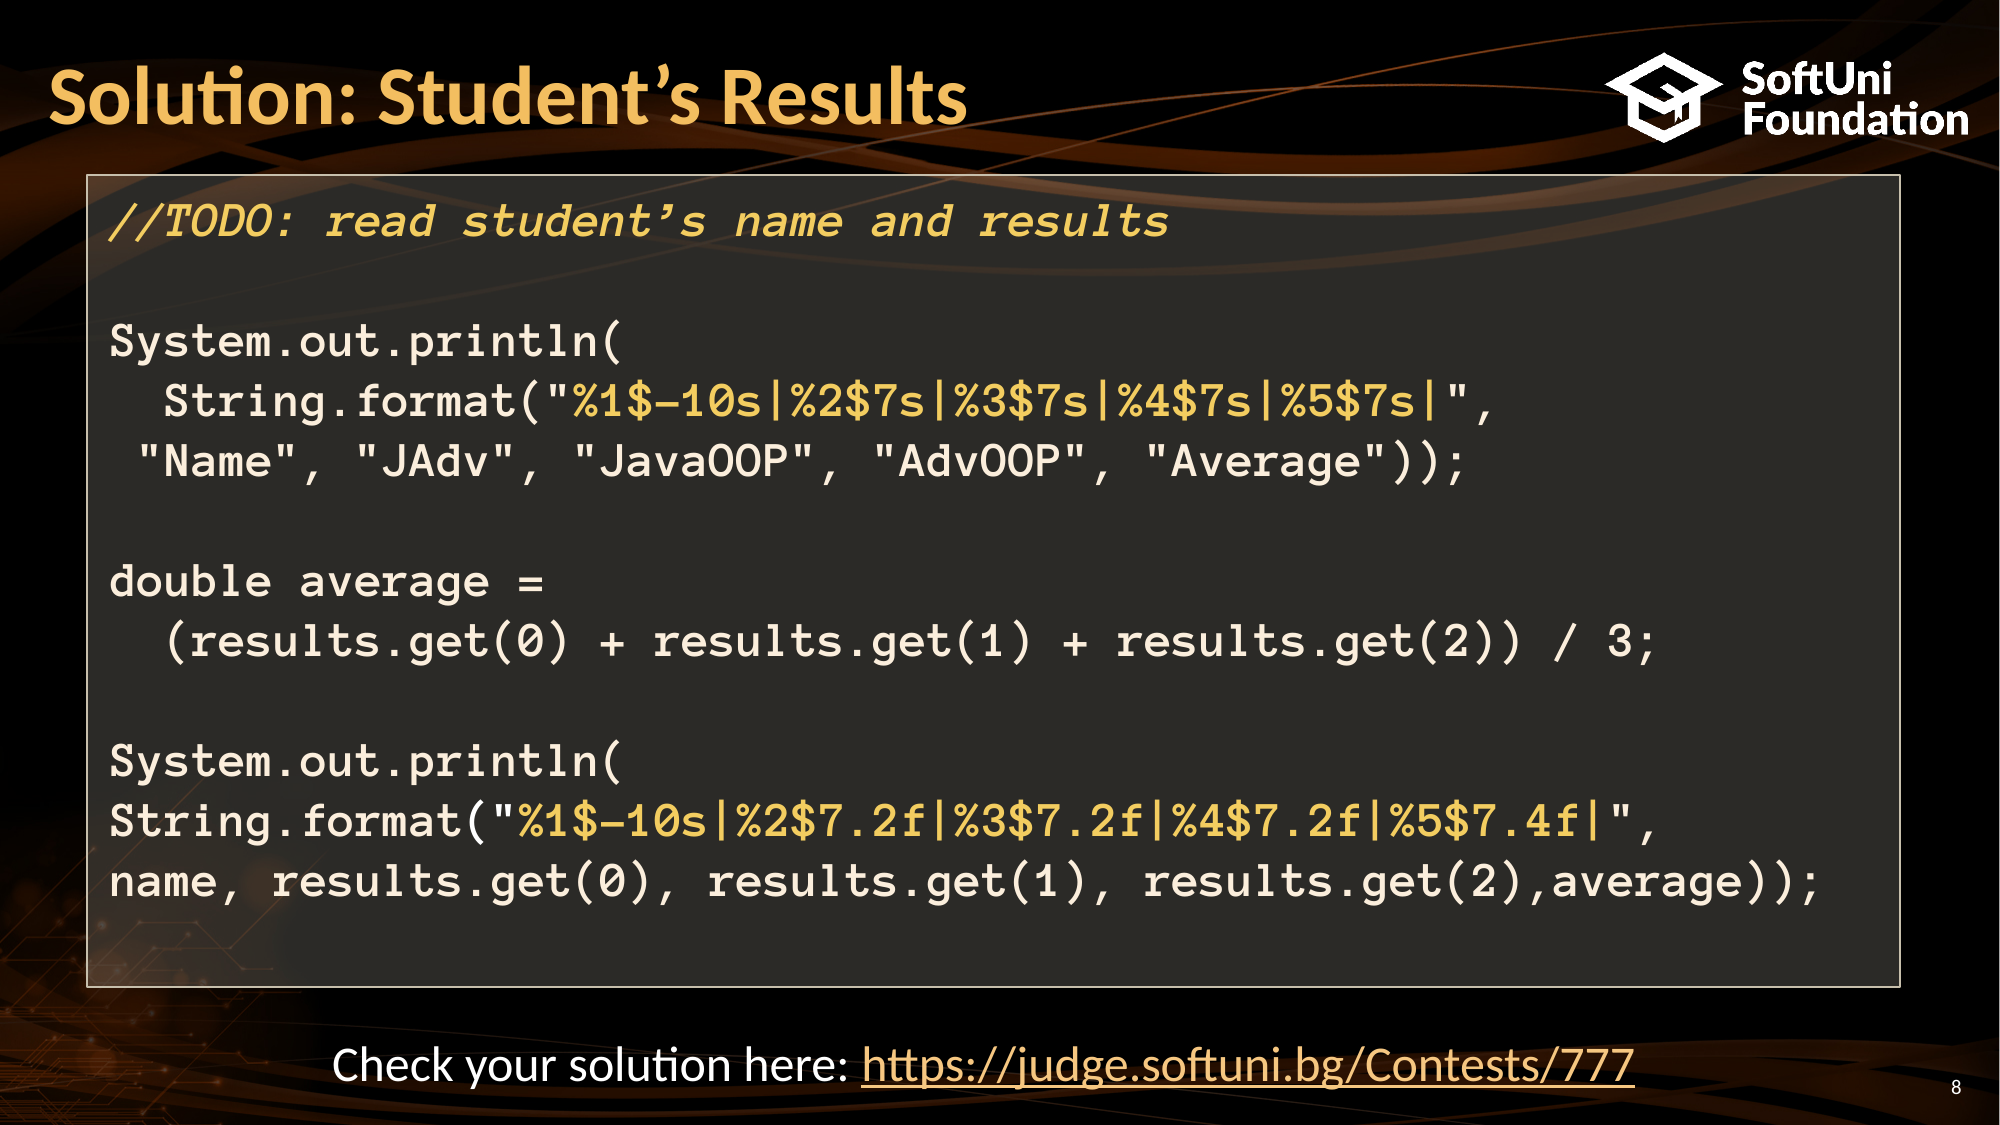

# Solution: Student’s Results
//TODO: read student’s name and results

System.out.println(
  String.format("%1$-10s|%2$7s|%3$7s|%4$7s|%5$7s|",
 "Name", "JAdv", "JavaOOP", "AdvOOP", "Average"));

double average =
  (results.get(0) + results.get(1) + results.get(2)) / 3;

System.out.println(
String.format("%1$-10s|%2$7.2f|%3$7.2f|%4$7.2f|%5$7.4f|",
name, results.get(0), results.get(1), results.get(2),average));
Check your solution here: https://judge.softuni.bg/Contests/777
8